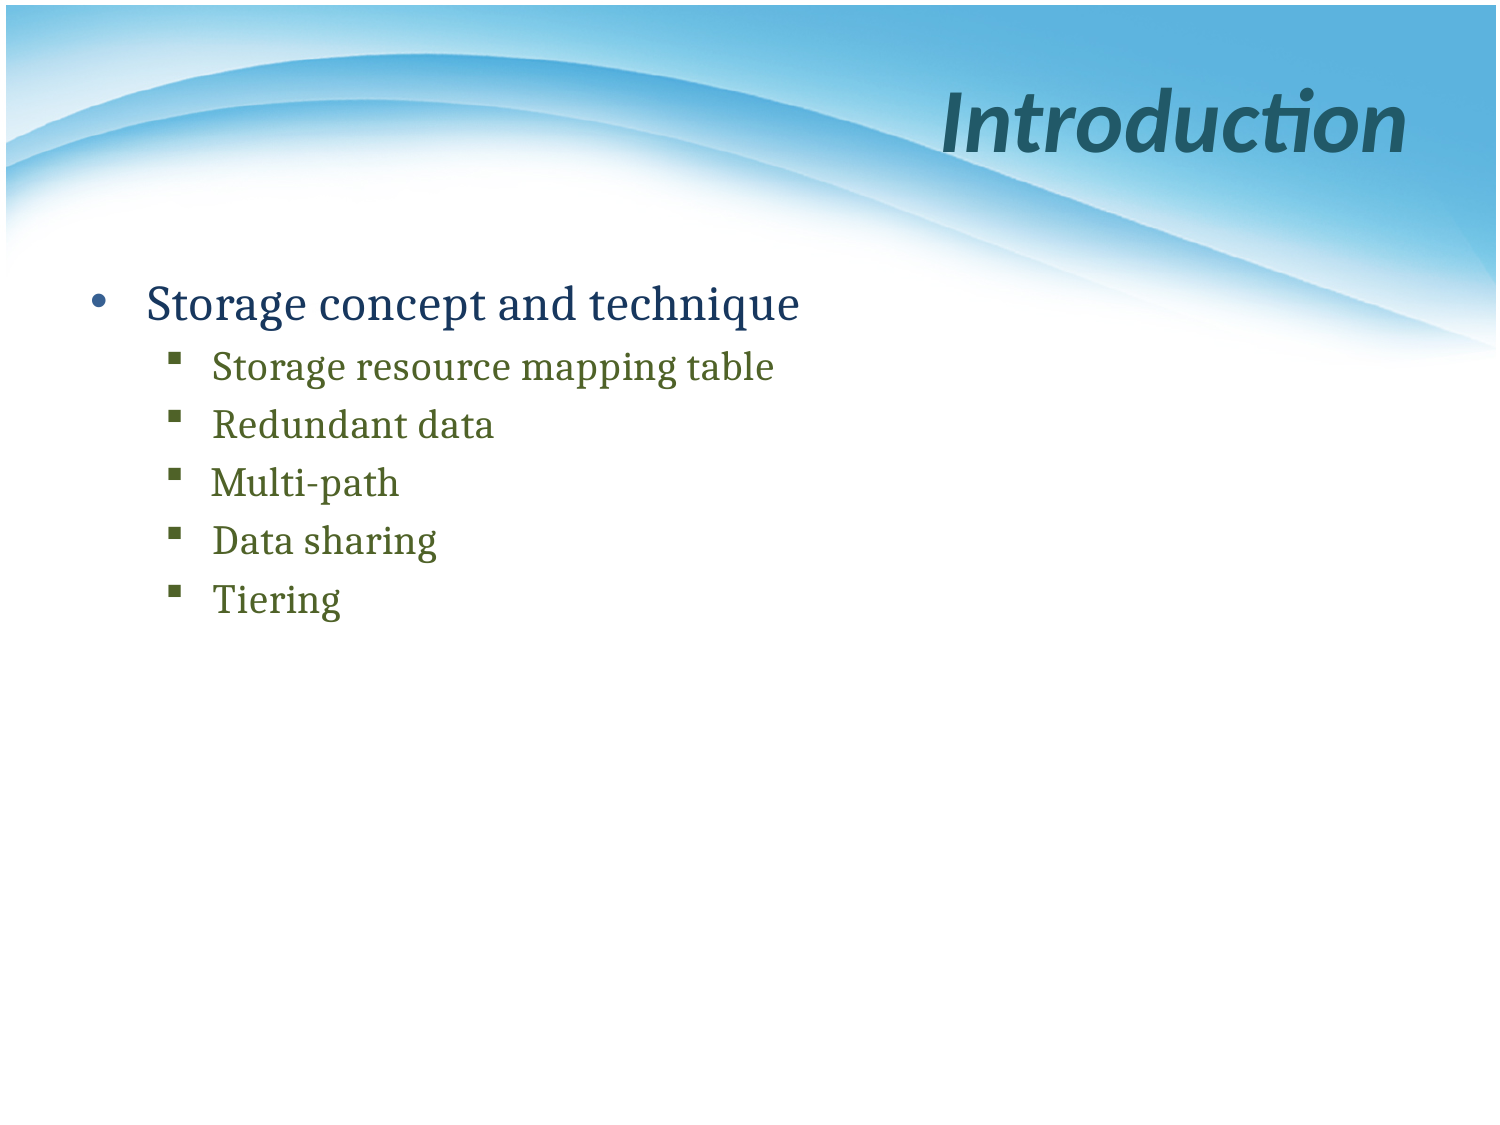

# Introduction
Storage concept and technique
Storage resource mapping table
Redundant data
Multi-path
Data sharing
Tiering